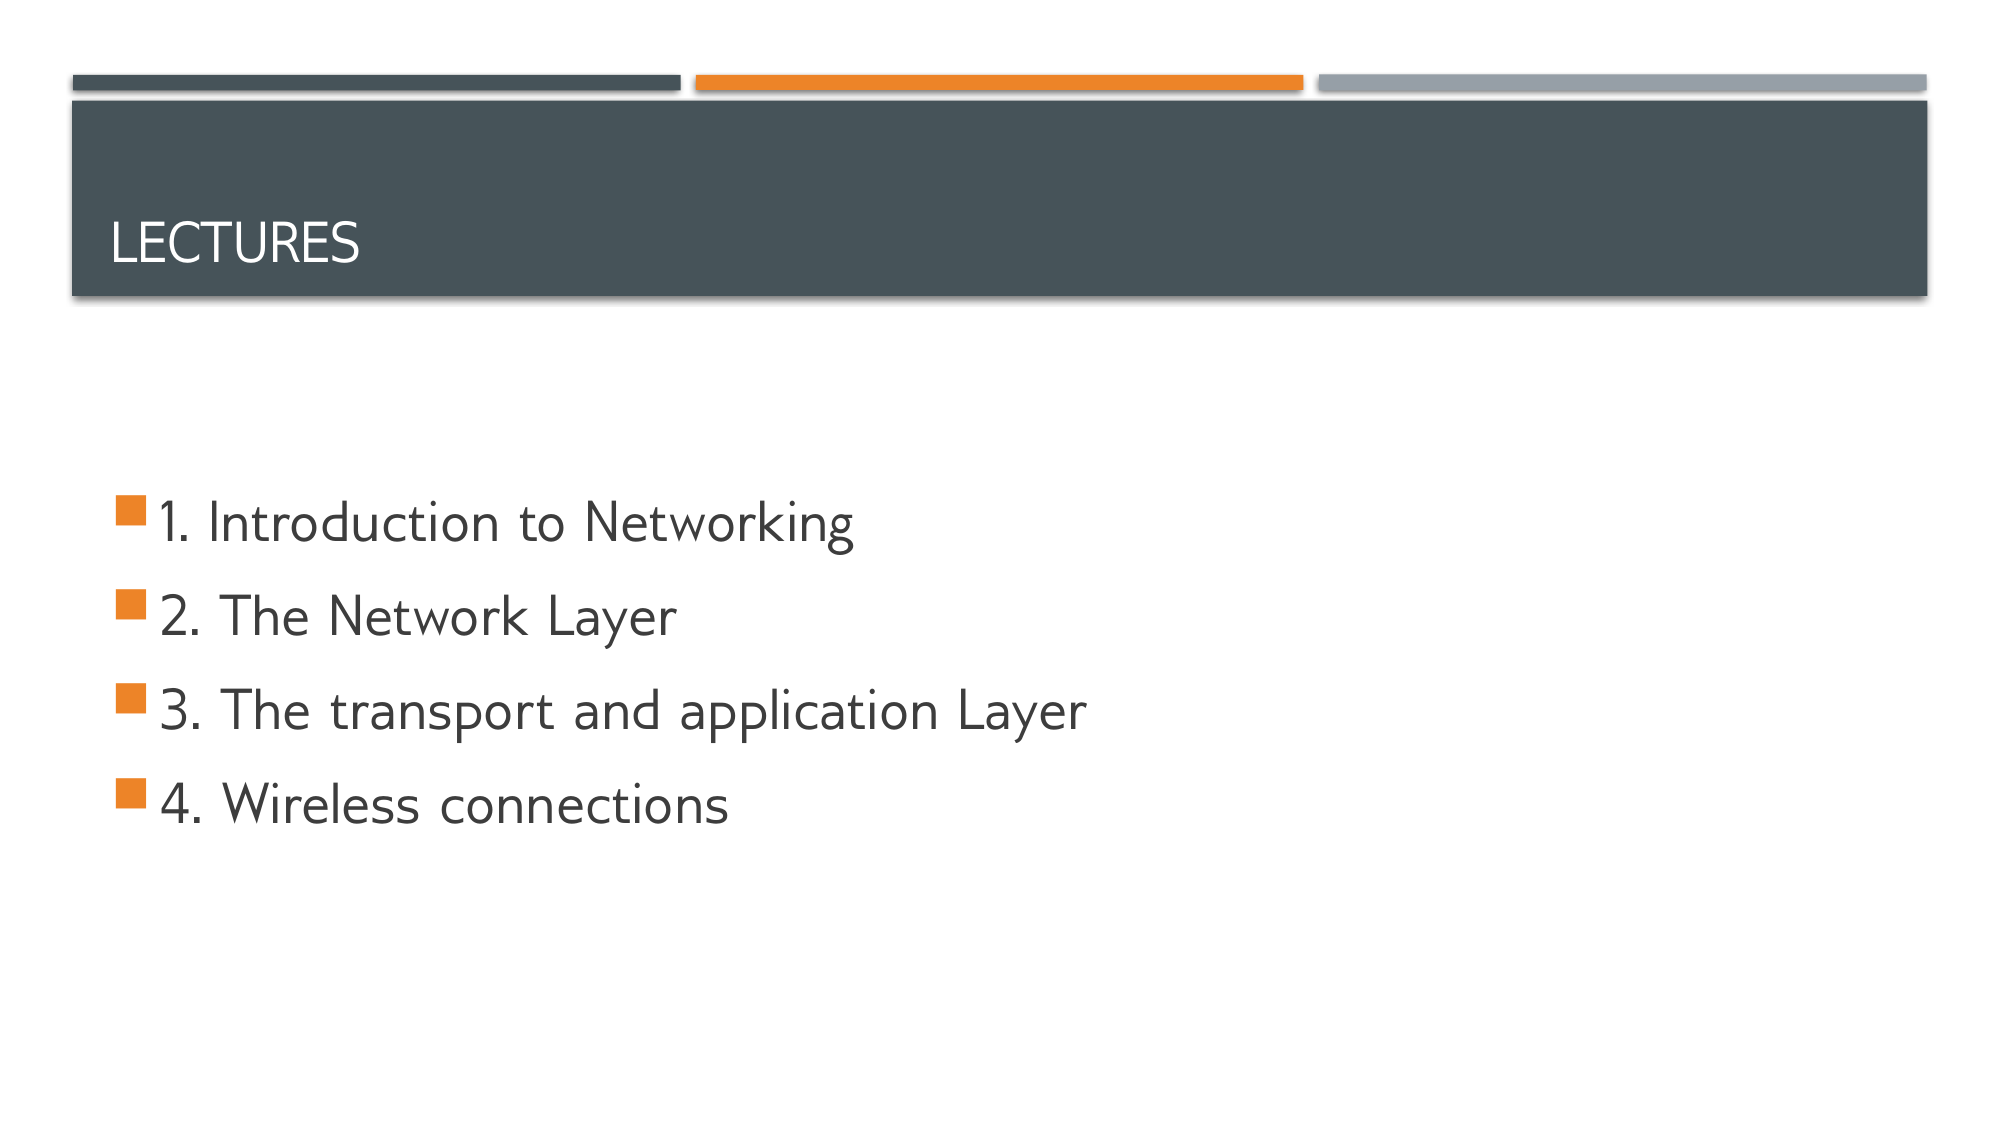

# Lectures
1. Introduction to Networking
2. The Network Layer
3. The transport and application Layer
4. Wireless connections